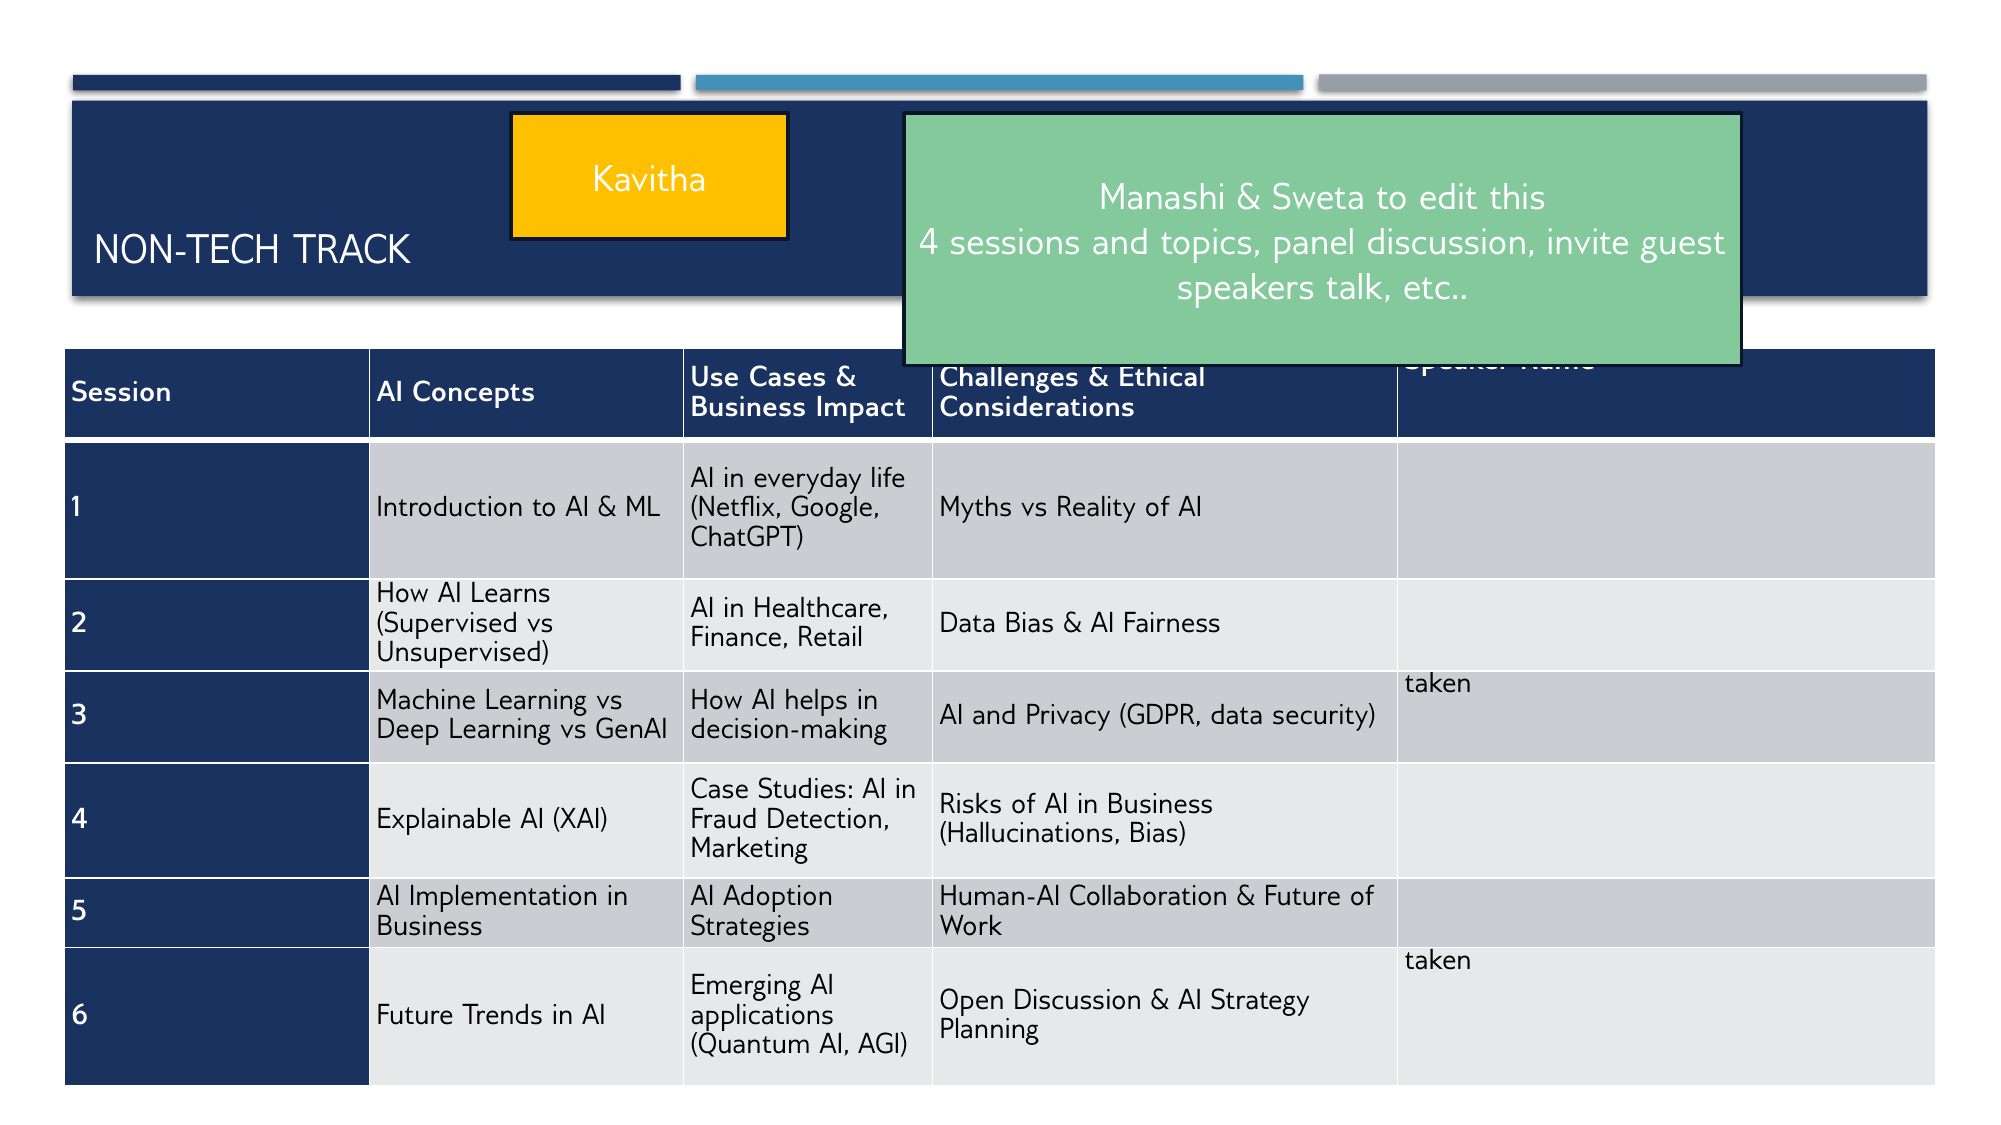

# Non-tech Track
Kavitha
Manashi & Sweta to edit this
4 sessions and topics, panel discussion, invite guest speakers talk, etc..
| Session | AI Concepts | Use Cases & Business Impact | Challenges & Ethical Considerations | Speaker Name |
| --- | --- | --- | --- | --- |
| 1 | Introduction to AI & ML | AI in everyday life (Netflix, Google, ChatGPT) | Myths vs Reality of AI |  |
| 2 | How AI Learns (Supervised vs Unsupervised) | AI in Healthcare, Finance, Retail | Data Bias & AI Fairness |  |
| 3 | Machine Learning vs Deep Learning vs GenAI | How AI helps in decision-making | AI and Privacy (GDPR, data security) | taken |
| 4 | Explainable AI (XAI) | Case Studies: AI in Fraud Detection, Marketing | Risks of AI in Business (Hallucinations, Bias) |  |
| 5 | AI Implementation in Business | AI Adoption Strategies | Human-AI Collaboration & Future of Work |  |
| 6 | Future Trends in AI | Emerging AI applications (Quantum AI, AGI) | Open Discussion & AI Strategy Planning | taken |